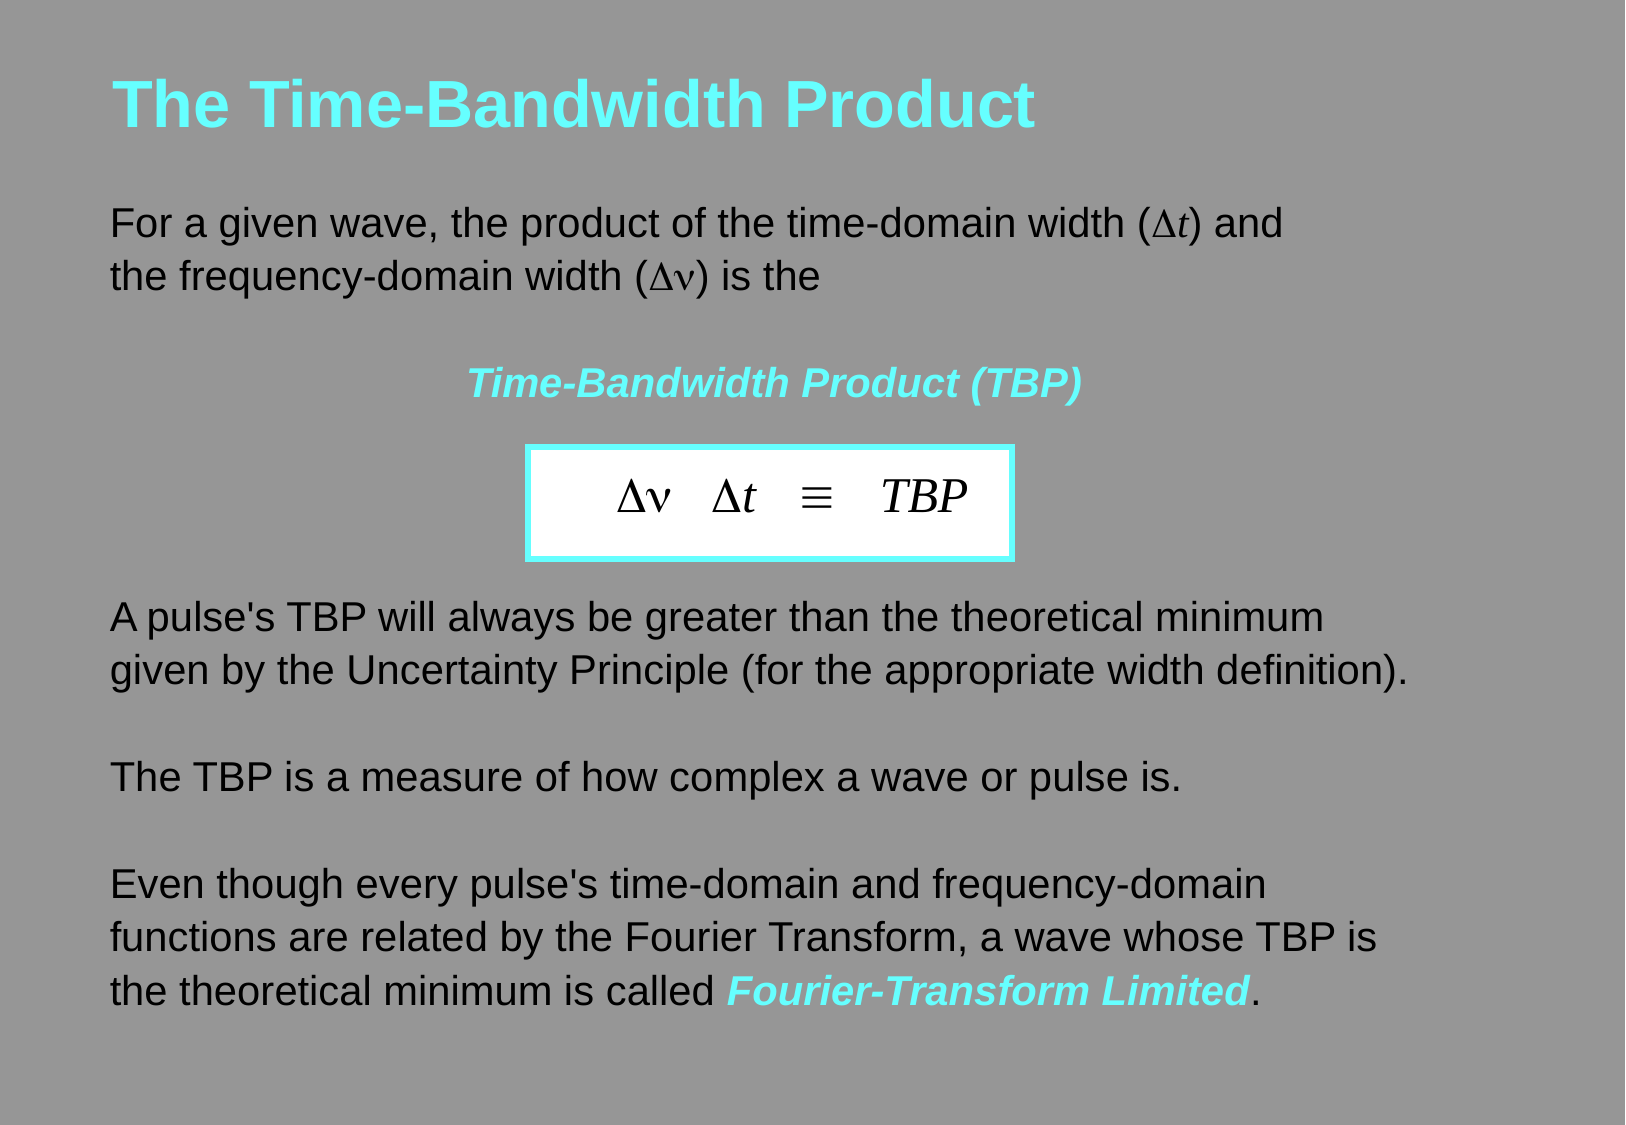

# The Time-Bandwidth Product
For a given wave, the product of the time-domain width (Δt) and
the frequency-domain width (Δν) is the

			Time-Bandwidth Product (TBP)

				Δν  Δt   ≡   TBP

A pulse's TBP will always be greater than the theoretical minimum
given by the Uncertainty Principle (for the appropriate width definition).

The TBP is a measure of how complex a wave or pulse is.

Even though every pulse's time-domain and frequency-domain
functions are related by the Fourier Transform, a wave whose TBP is
the theoretical minimum is called Fourier-Transform Limited.